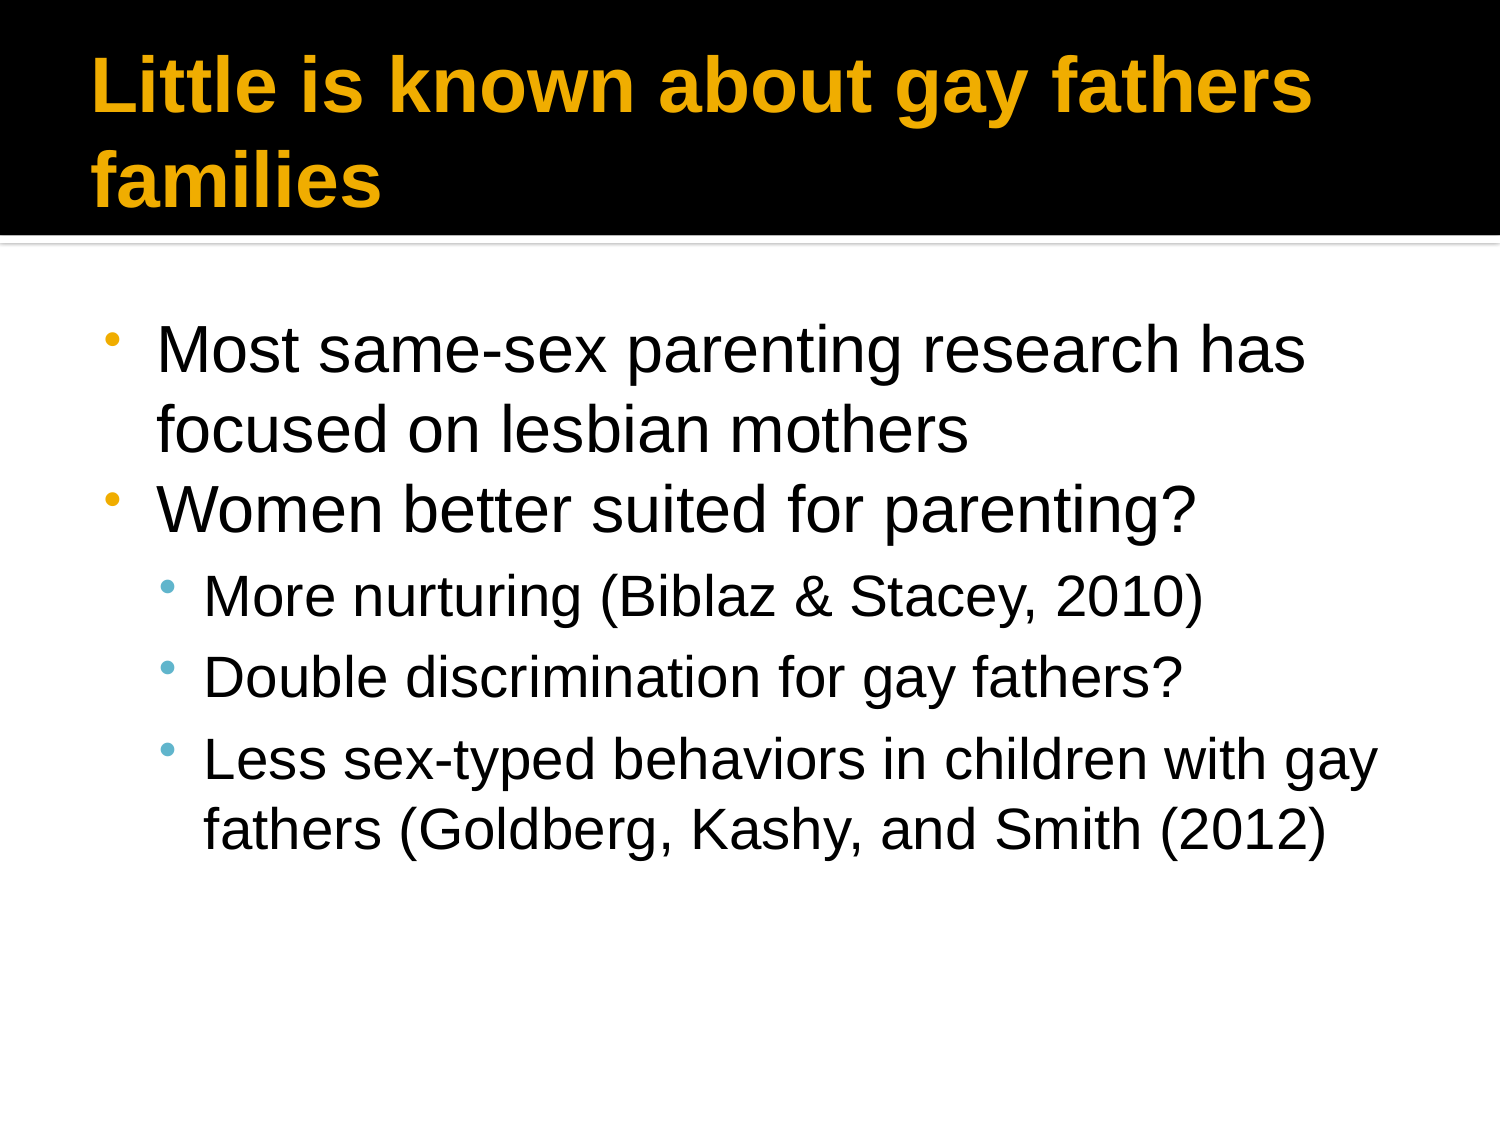

# Little is known about gay fathers families
Most same-sex parenting research has focused on lesbian mothers
Women better suited for parenting?
More nurturing (Biblaz & Stacey, 2010)
Double discrimination for gay fathers?
Less sex-typed behaviors in children with gay fathers (Goldberg, Kashy, and Smith (2012)